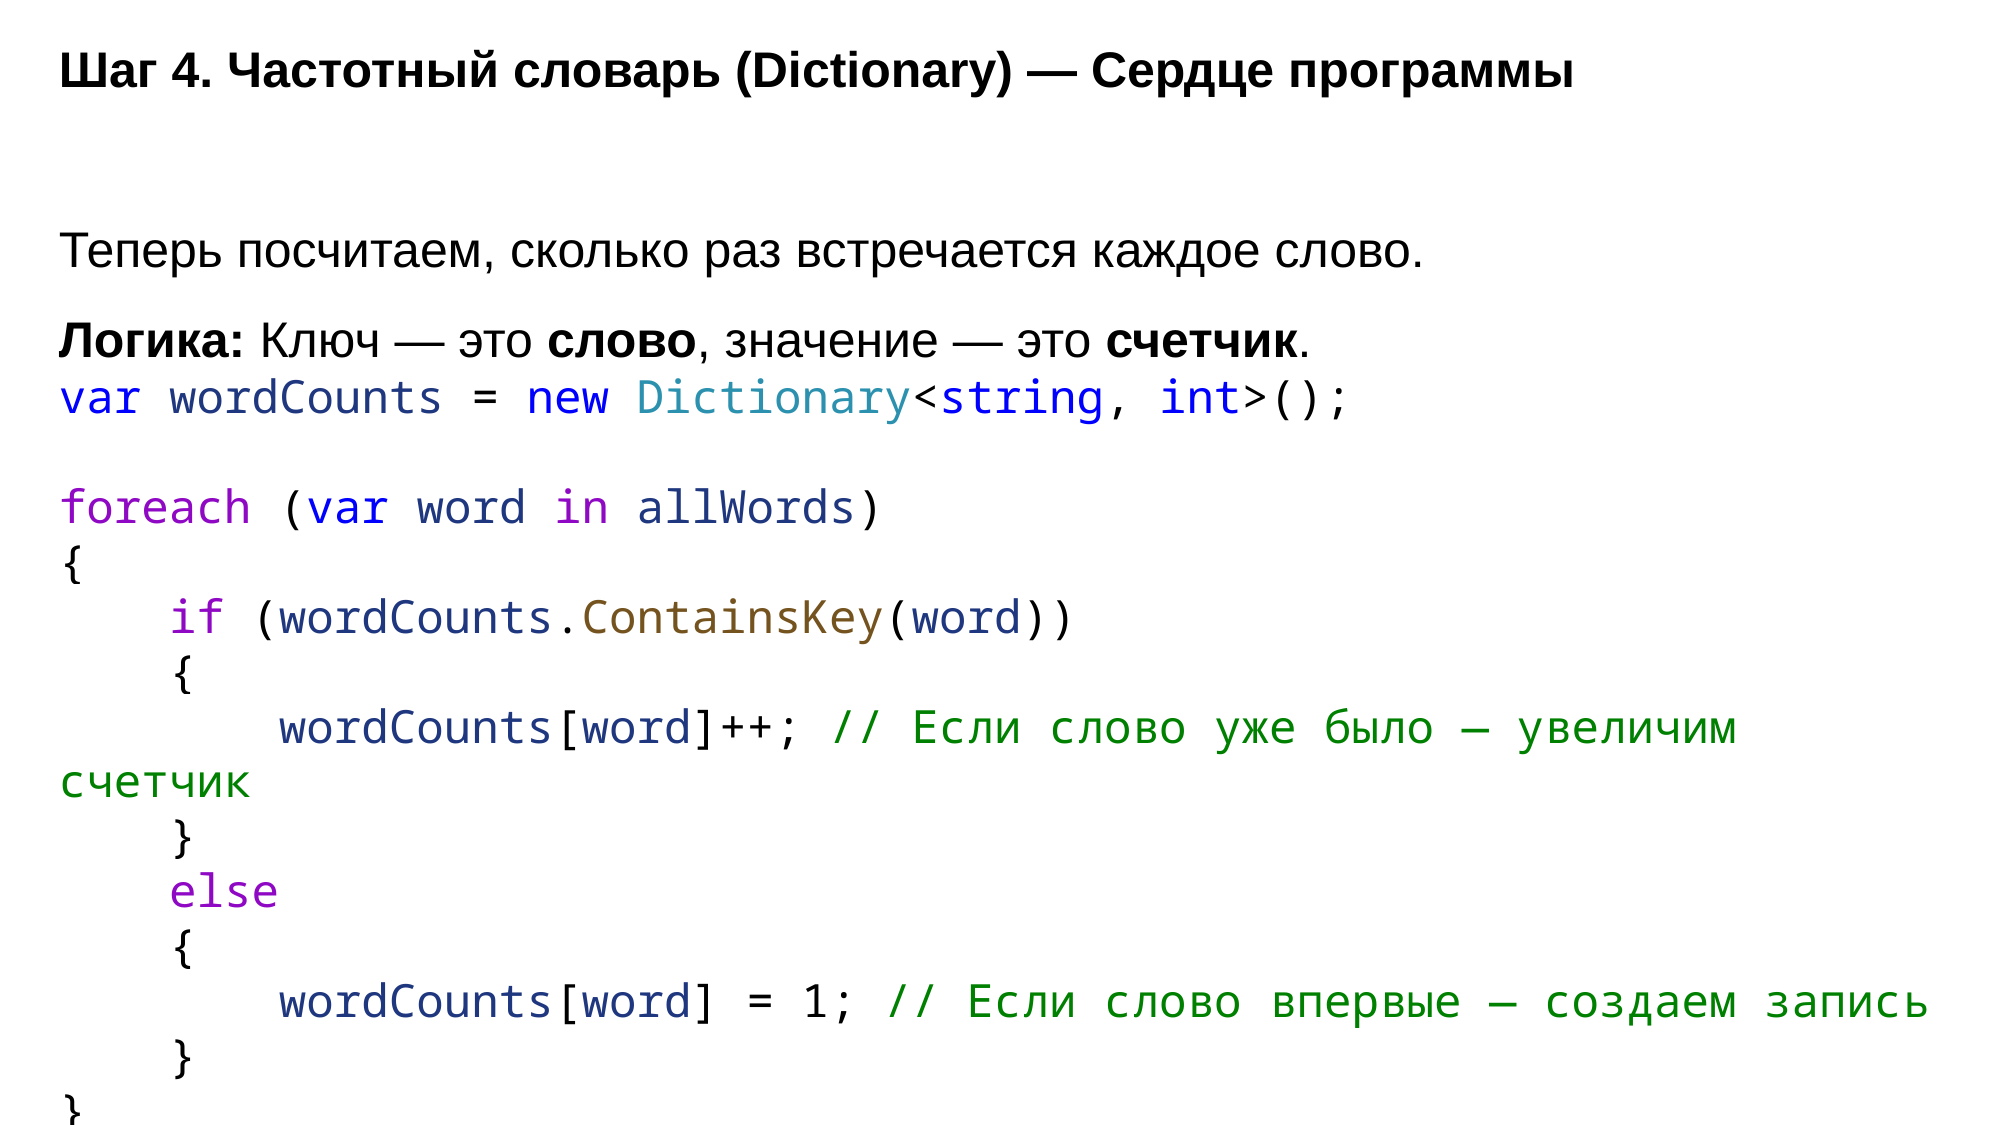

Шаг 4. Частотный словарь (Dictionary) — Сердце программы

Теперь посчитаем, сколько раз встречается каждое слово.
Логика: Ключ — это слово, значение — это счетчик.
var wordCounts = new Dictionary<string, int>();

foreach (var word in allWords)
{
    if (wordCounts.ContainsKey(word))
    {
        wordCounts[word]++; // Если слово уже было — увеличим счетчик
    }
    else
    {
        wordCounts[word] = 1; // Если слово впервые — создаем запись
    }
}